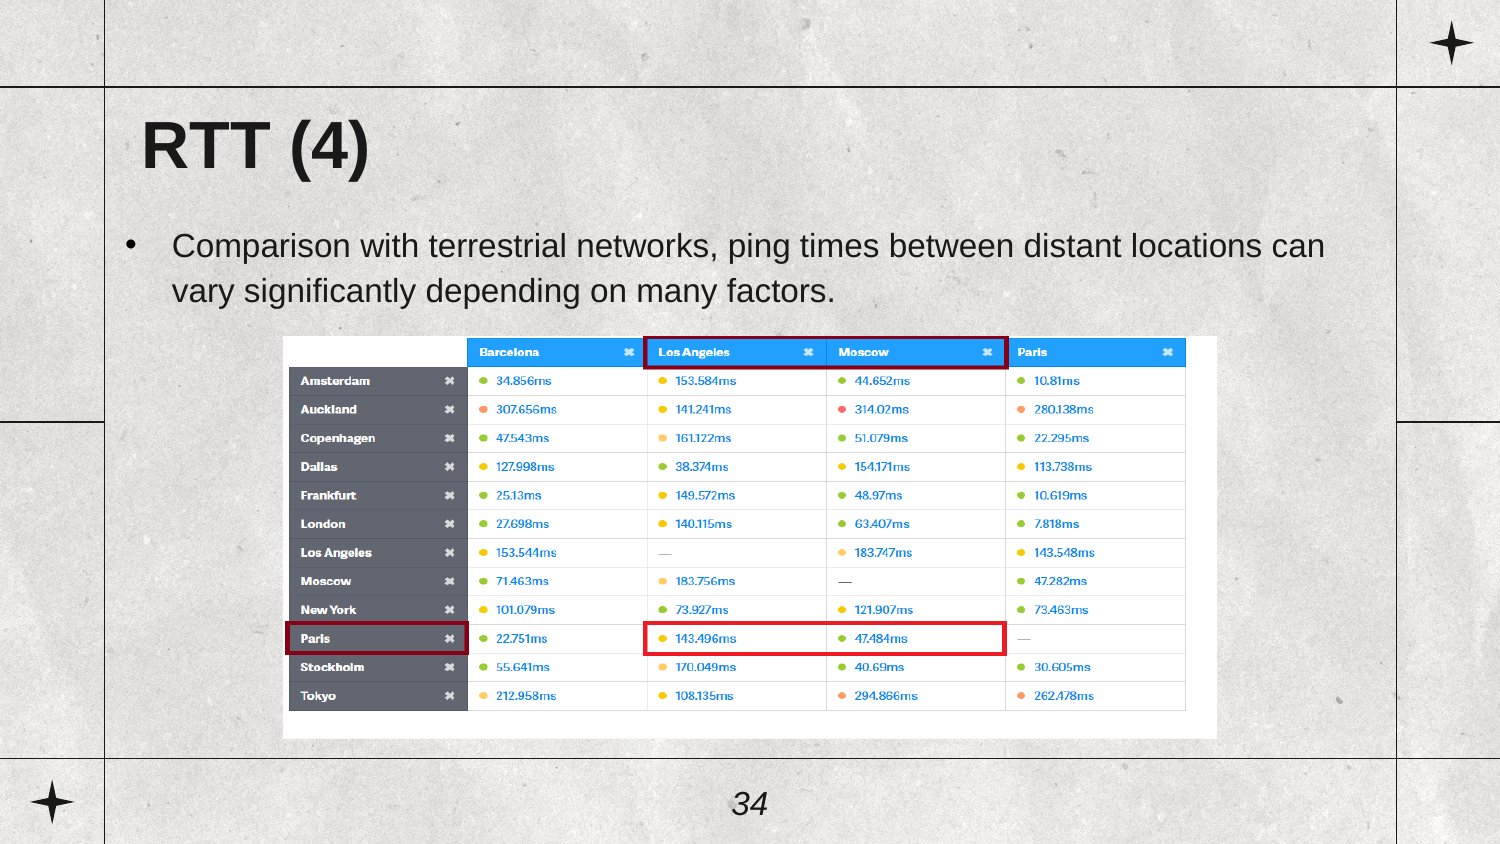

# RTT (4)

Comparison with terrestrial networks, ping times between distant locations can vary significantly depending on many factors.

34